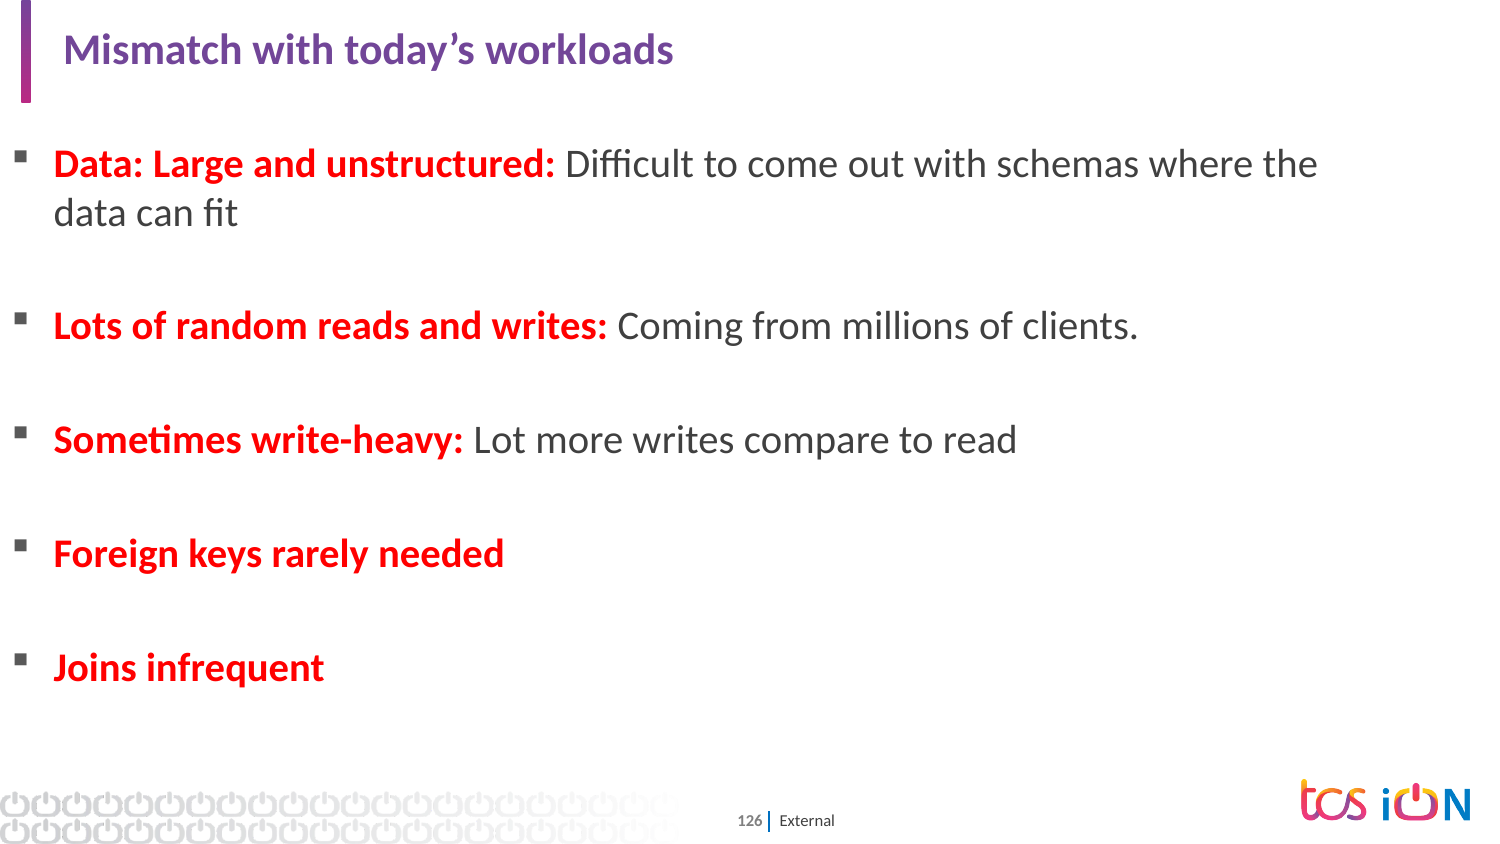

# Mismatch with today’s workloads
Data: Large and unstructured: Difficult to come out with schemas where the data can fit

Lots of random reads and writes: Coming from millions of clients.

Sometimes write-heavy: Lot more writes compare to read

Foreign keys rarely needed

Joins infrequent

Design of Key-Value Stores